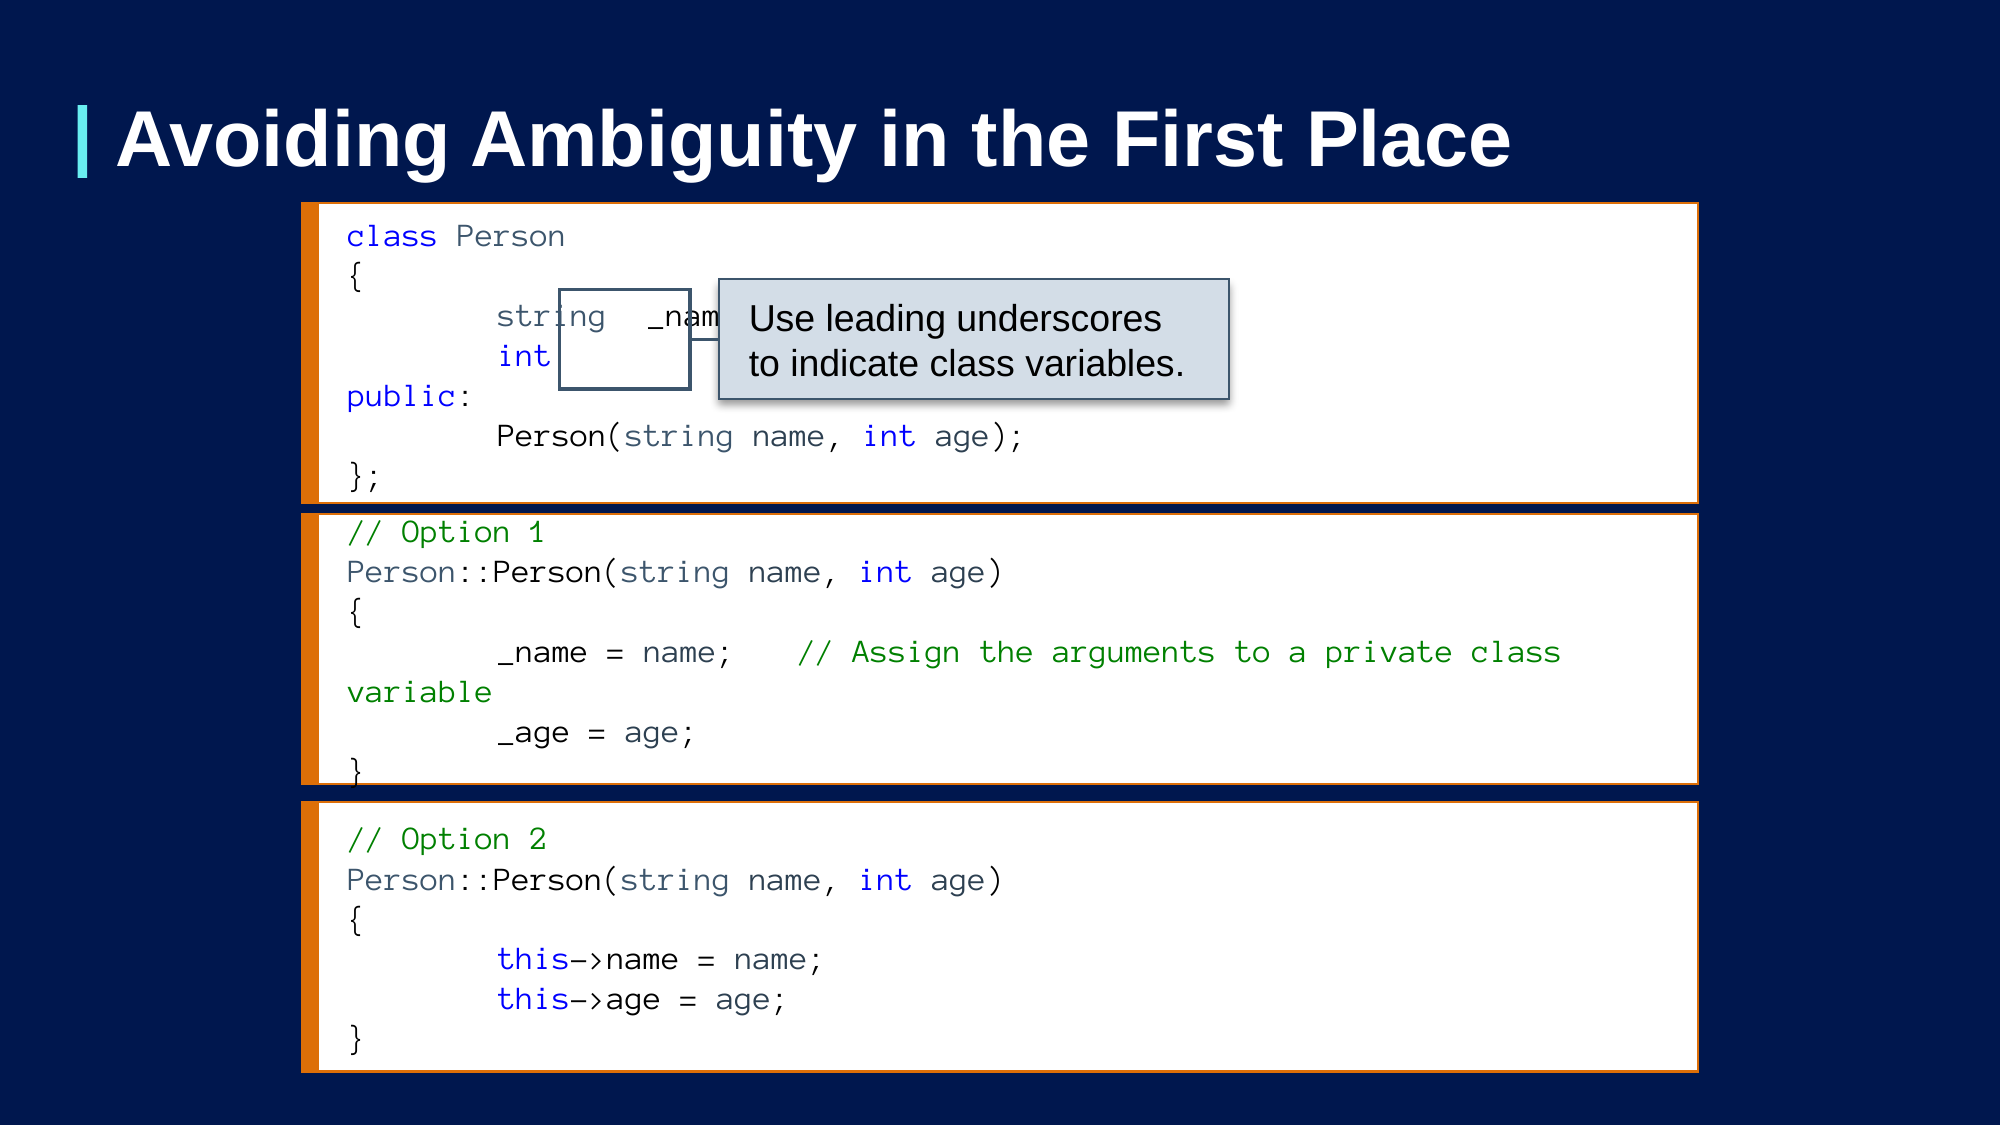

# Avoiding Ambiguity in the First Place

class Person
{
	string 	_name;
	int 		_age;
public:
	Person(string name, int age);
};
Use leading underscores to indicate class variables.

// Option 1
Person::Person(string name, int age)
{
	_name = name; 	// Assign the arguments to a private class variable
	_age = age;
}

// Option 2
Person::Person(string name, int age)
{
	this->name = name;
	this->age = age;
}